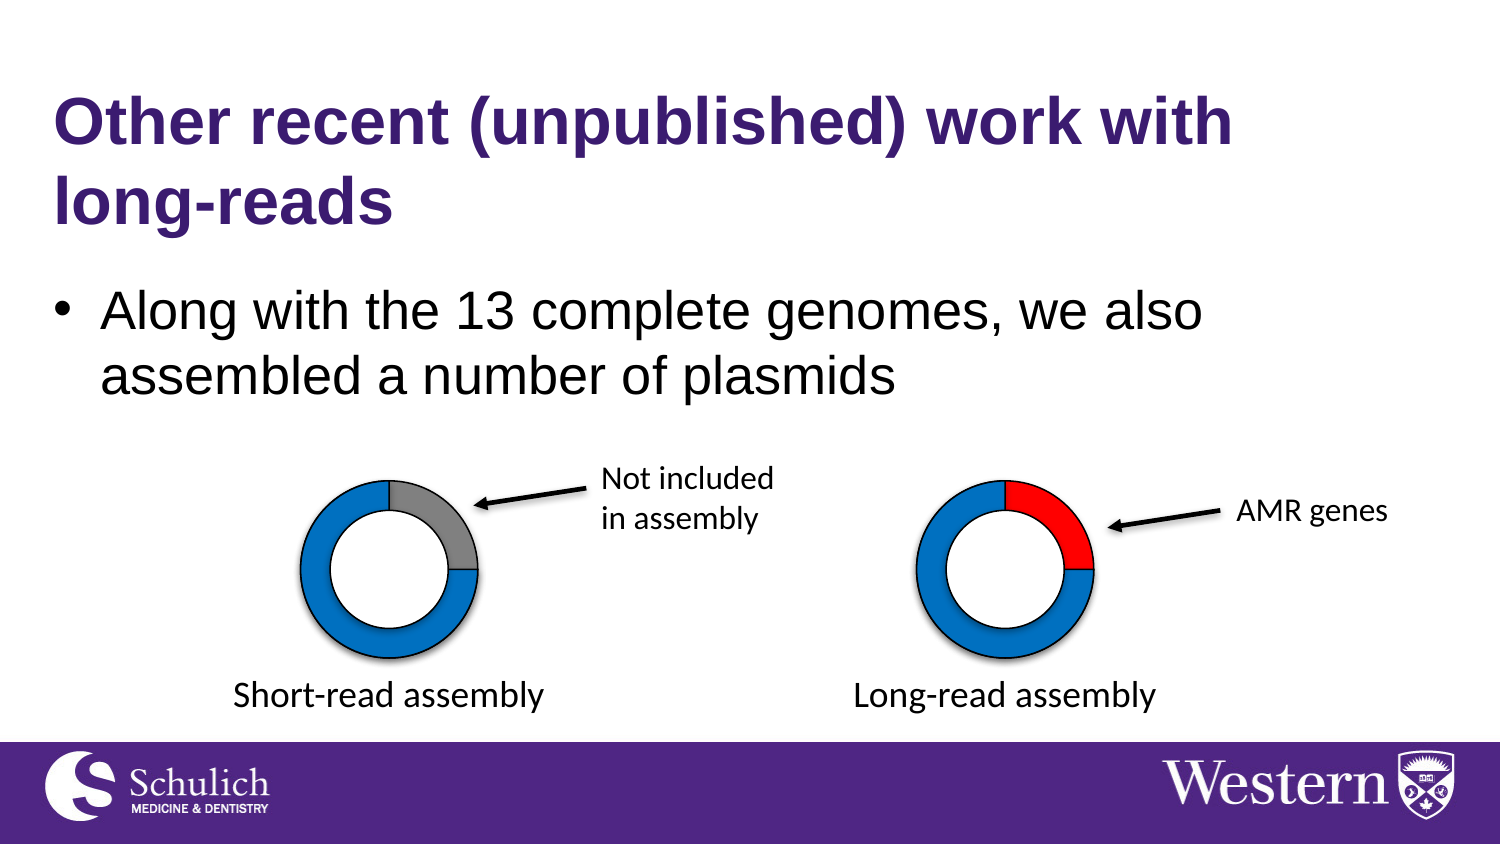

Other recent (unpublished) work with long-reads
Along with the 13 complete genomes, we also assembled a number of plasmids
Not included in assembly

AMR genes

Short-read assembly
Long-read assembly